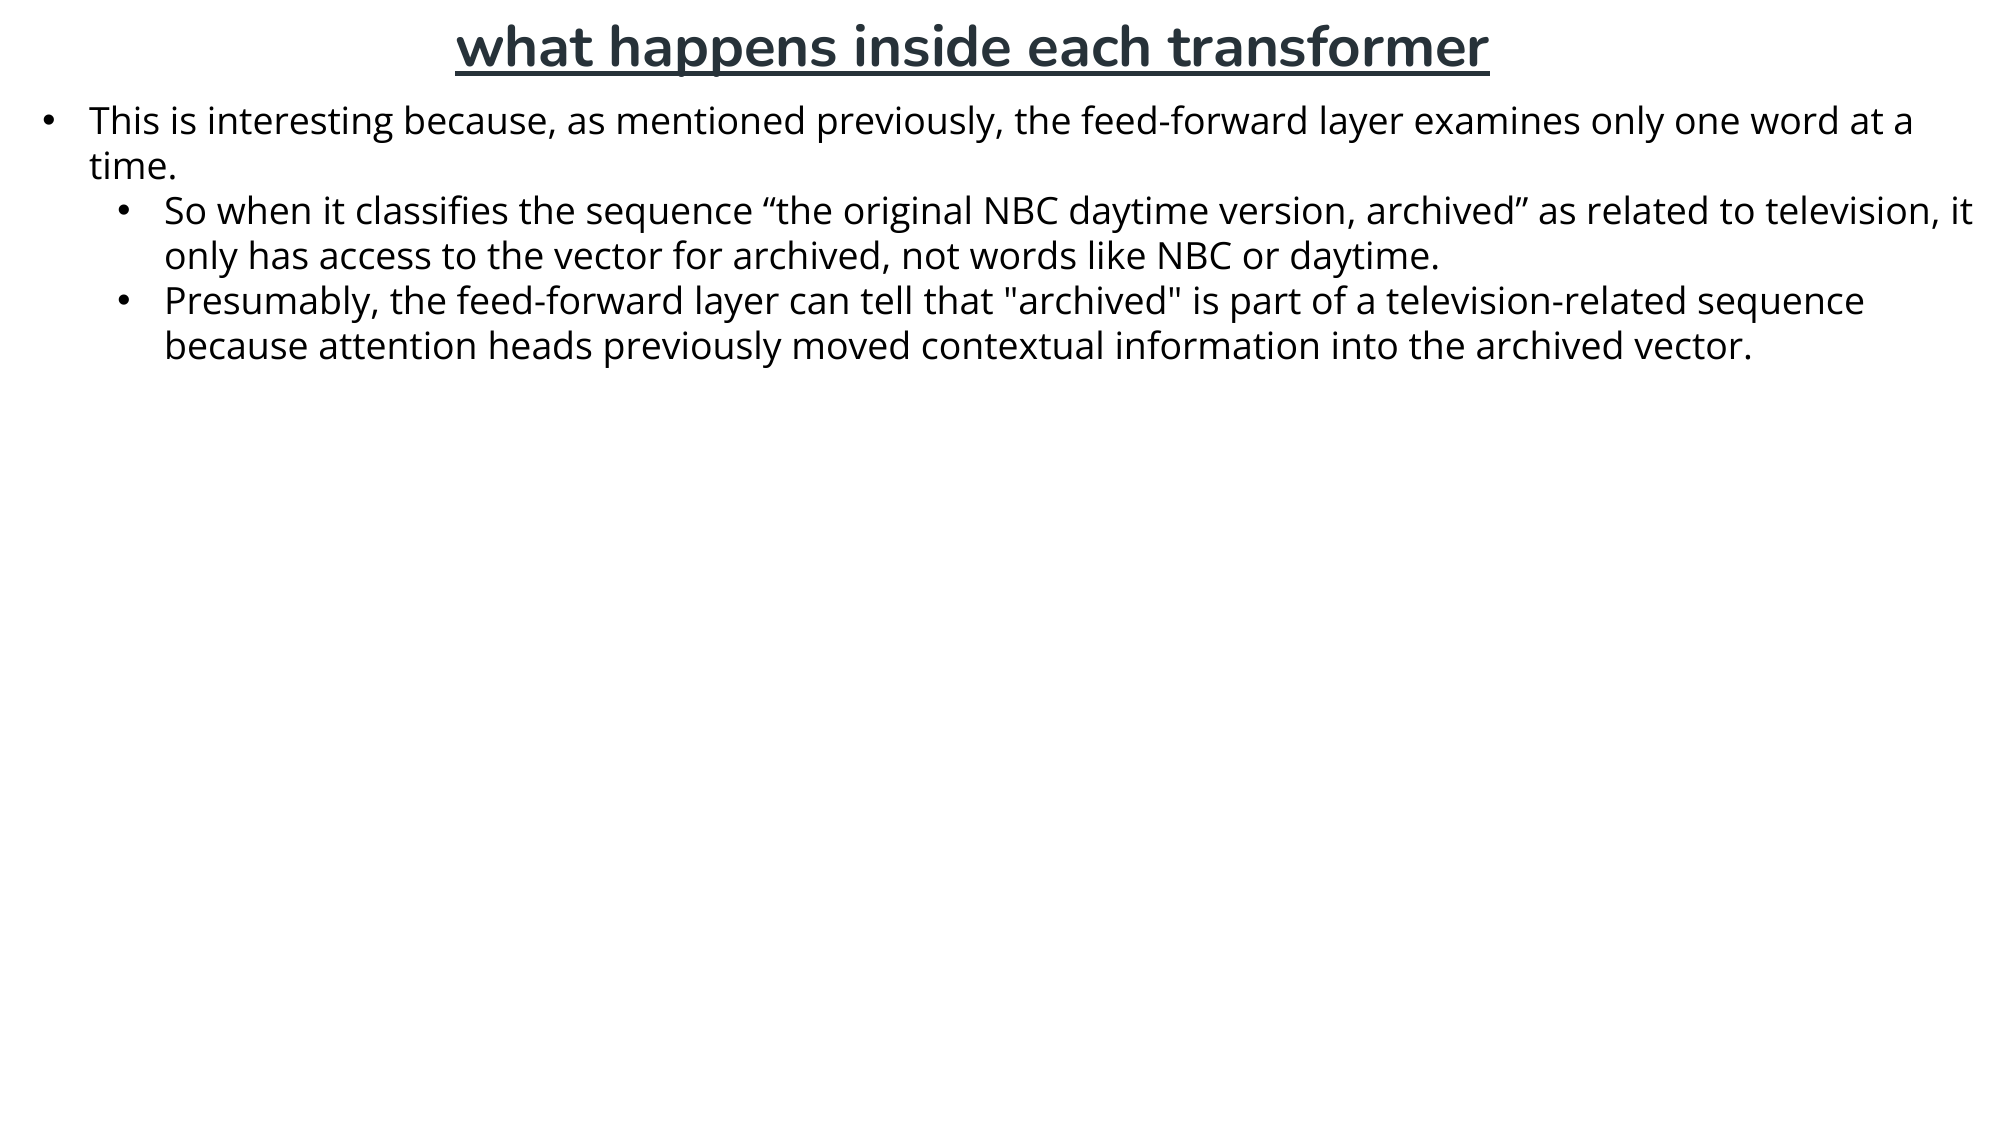

# what happens inside each transformer
This is interesting because, as mentioned previously, the feed-forward layer examines only one word at a time.
So when it classifies the sequence “the original NBC daytime version, archived” as related to television, it only has access to the vector for archived, not words like NBC or daytime.
Presumably, the feed-forward layer can tell that "archived" is part of a television-related sequence because attention heads previously moved contextual information into the archived vector.